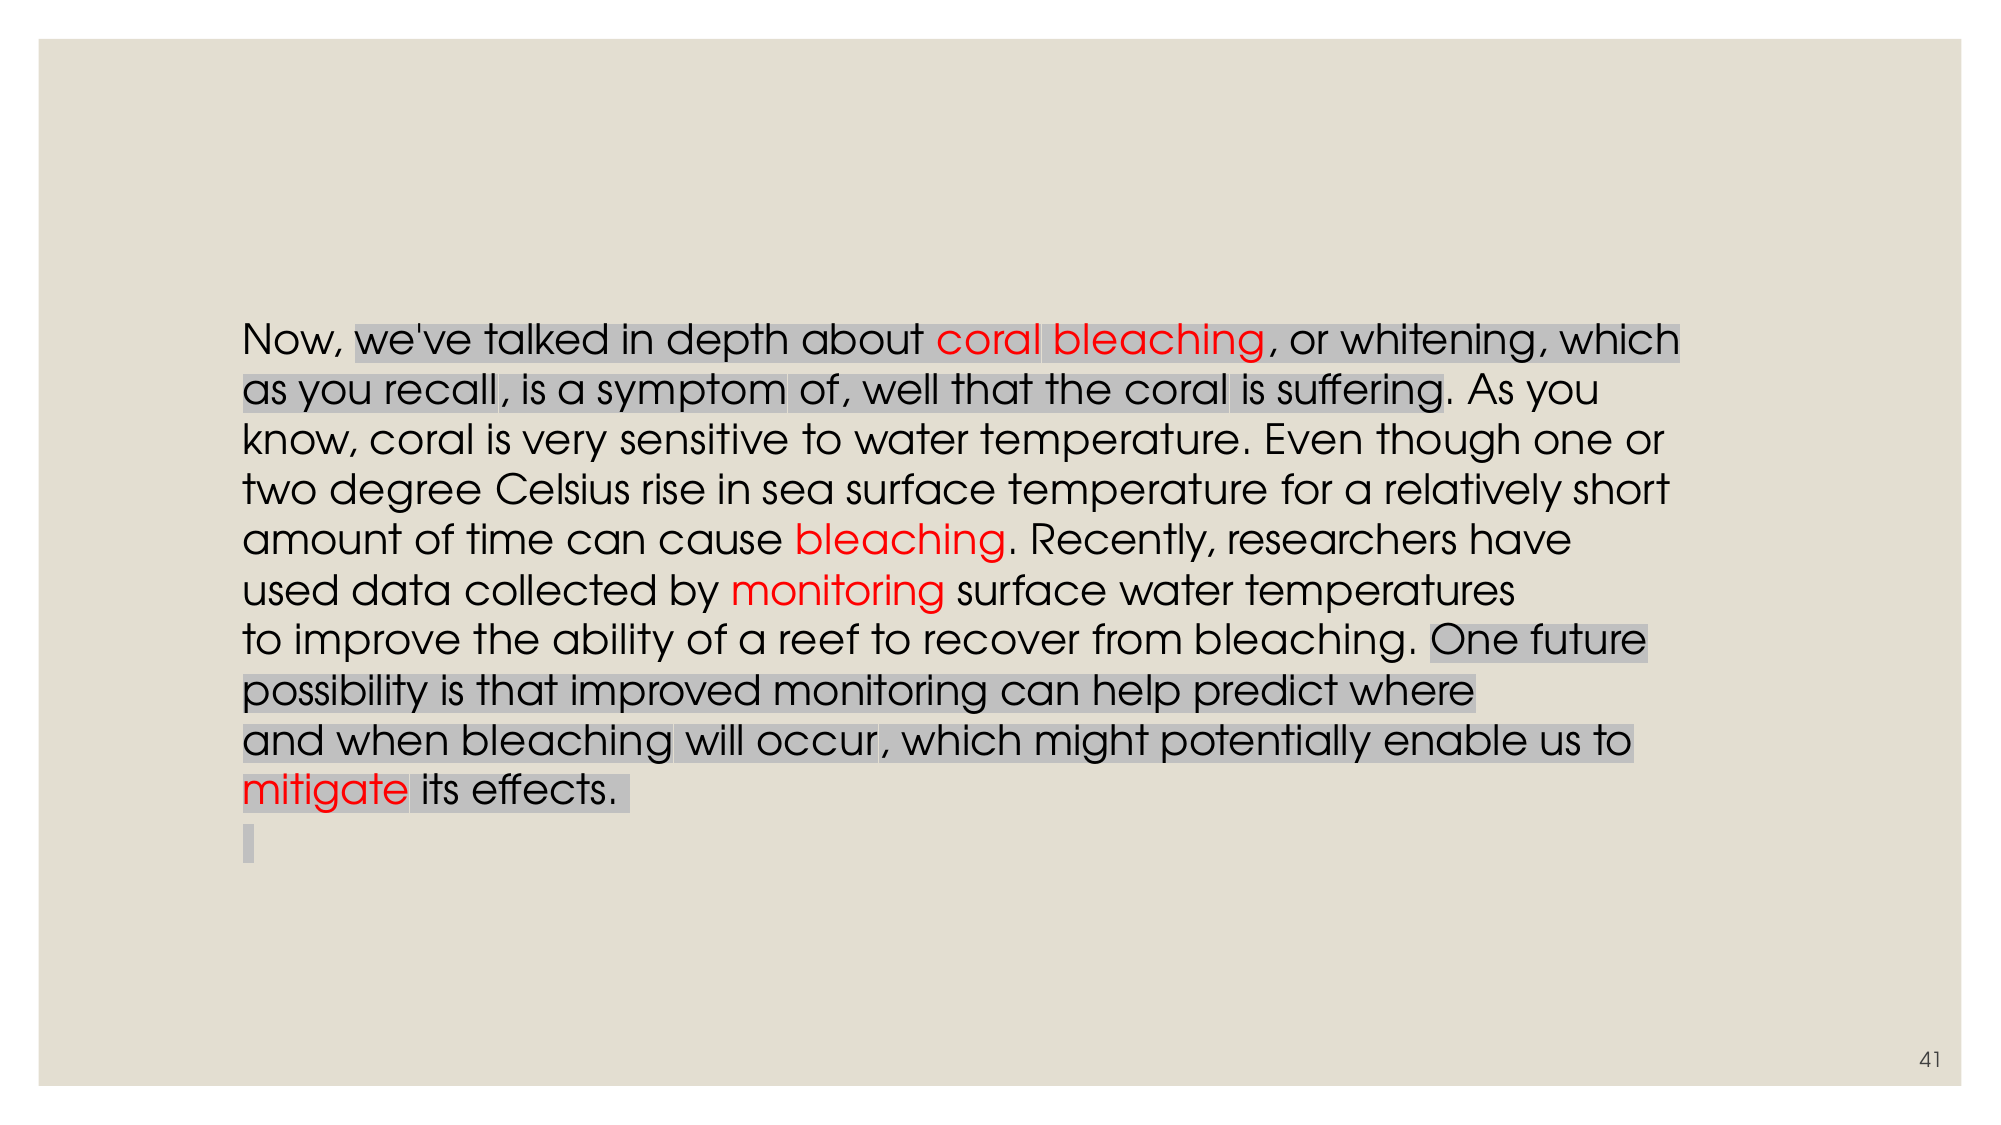

Now, we've talked in depth about coral bleaching, or whitening, which as you recall, is a symptom of, well that the coral is suffering. As you know, coral is very sensitive to water temperature. Even though one or two degree Celsius rise in sea surface temperature for a relatively short amount of time can cause bleaching. Recently, researchers have used data collected by monitoring surface water temperatures to improve the ability of a reef to recover from bleaching. One future possibility is that improved monitoring can help predict where and when bleaching will occur, which might potentially enable us to mitigate its effects.

41